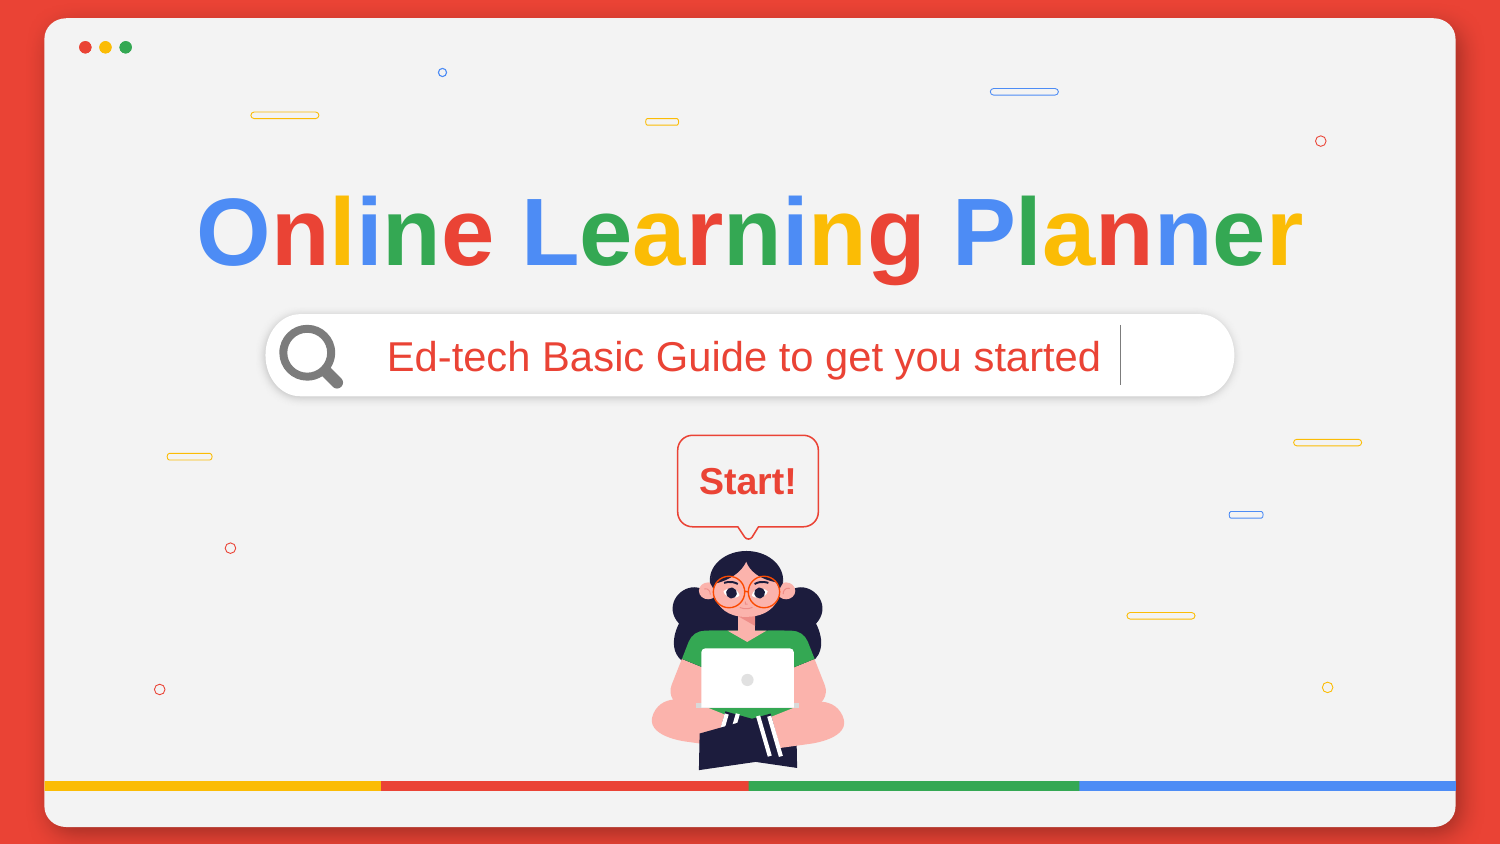

# Online Learning Planner
Ed-tech Basic Guide to get you started
Start!